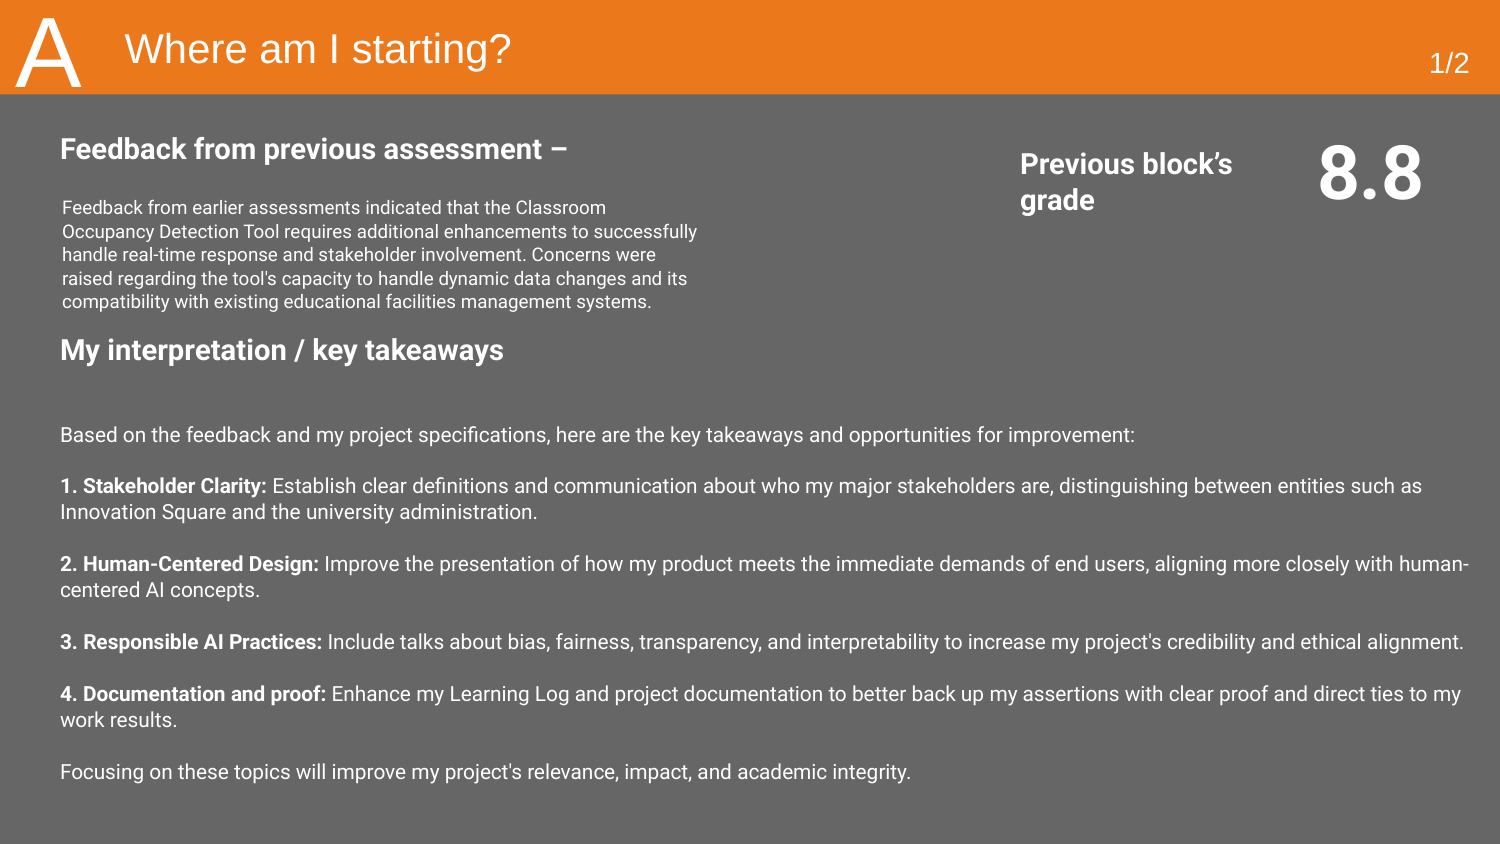

A
# Where am I starting?
1/2
8.8
Feedback from previous assessment –

Previous block’s grade
Feedback from earlier assessments indicated that the Classroom Occupancy Detection Tool requires additional enhancements to successfully handle real-time response and stakeholder involvement. Concerns were raised regarding the tool's capacity to handle dynamic data changes and its compatibility with existing educational facilities management systems.
My interpretation / key takeaways

Based on the feedback and my project specifications, here are the key takeaways and opportunities for improvement:
1. Stakeholder Clarity: Establish clear definitions and communication about who my major stakeholders are, distinguishing between entities such as Innovation Square and the university administration.
2. Human-Centered Design: Improve the presentation of how my product meets the immediate demands of end users, aligning more closely with human-centered AI concepts.
3. Responsible AI Practices: Include talks about bias, fairness, transparency, and interpretability to increase my project's credibility and ethical alignment.
4. Documentation and proof: Enhance my Learning Log and project documentation to better back up my assertions with clear proof and direct ties to my work results.
Focusing on these topics will improve my project's relevance, impact, and academic integrity.